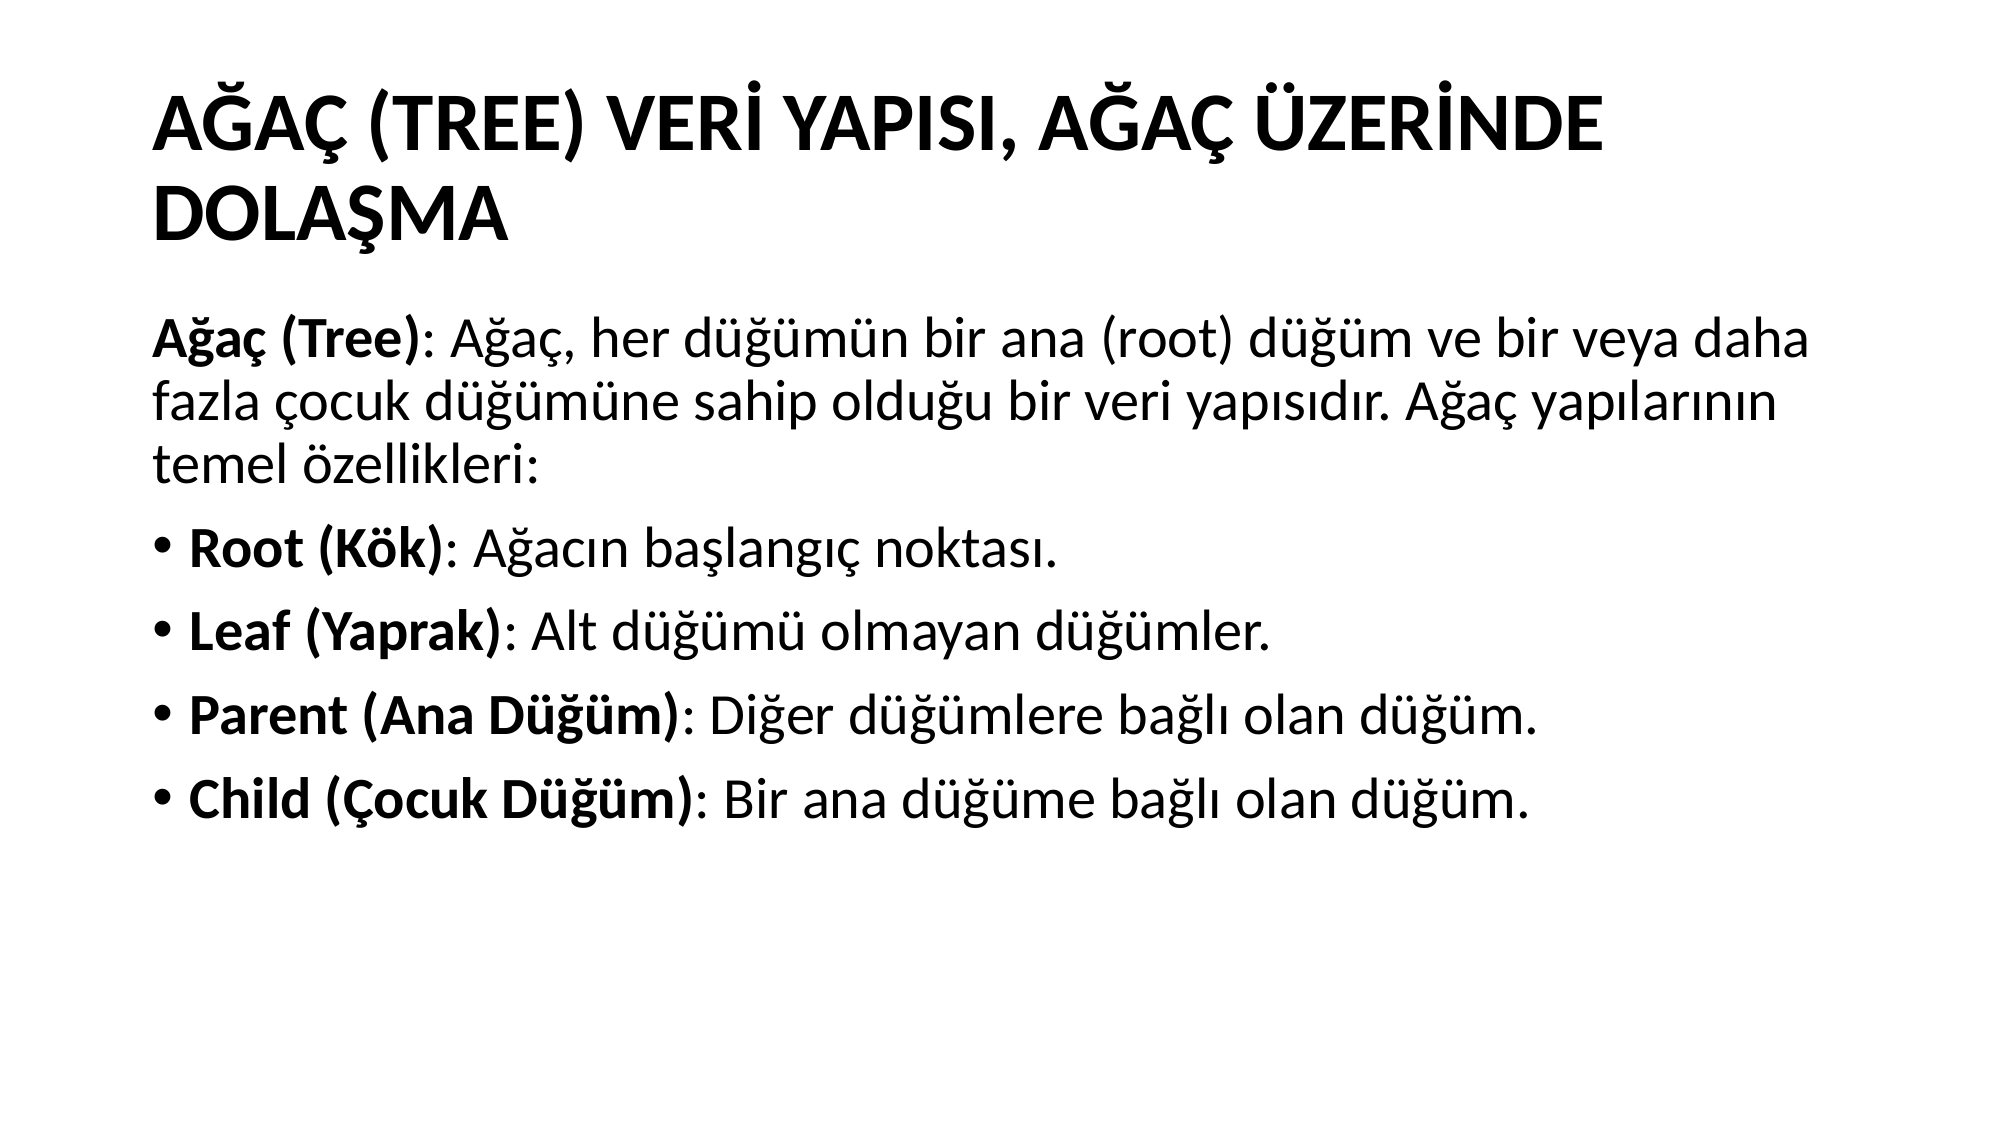

# AĞAÇ (TREE) VERİ YAPISI, AĞAÇ ÜZERİNDE DOLAŞMA
Ağaç (Tree): Ağaç, her düğümün bir ana (root) düğüm ve bir veya daha fazla çocuk düğümüne sahip olduğu bir veri yapısıdır. Ağaç yapılarının temel özellikleri:
Root (Kök): Ağacın başlangıç noktası.
Leaf (Yaprak): Alt düğümü olmayan düğümler.
Parent (Ana Düğüm): Diğer düğümlere bağlı olan düğüm.
Child (Çocuk Düğüm): Bir ana düğüme bağlı olan düğüm.